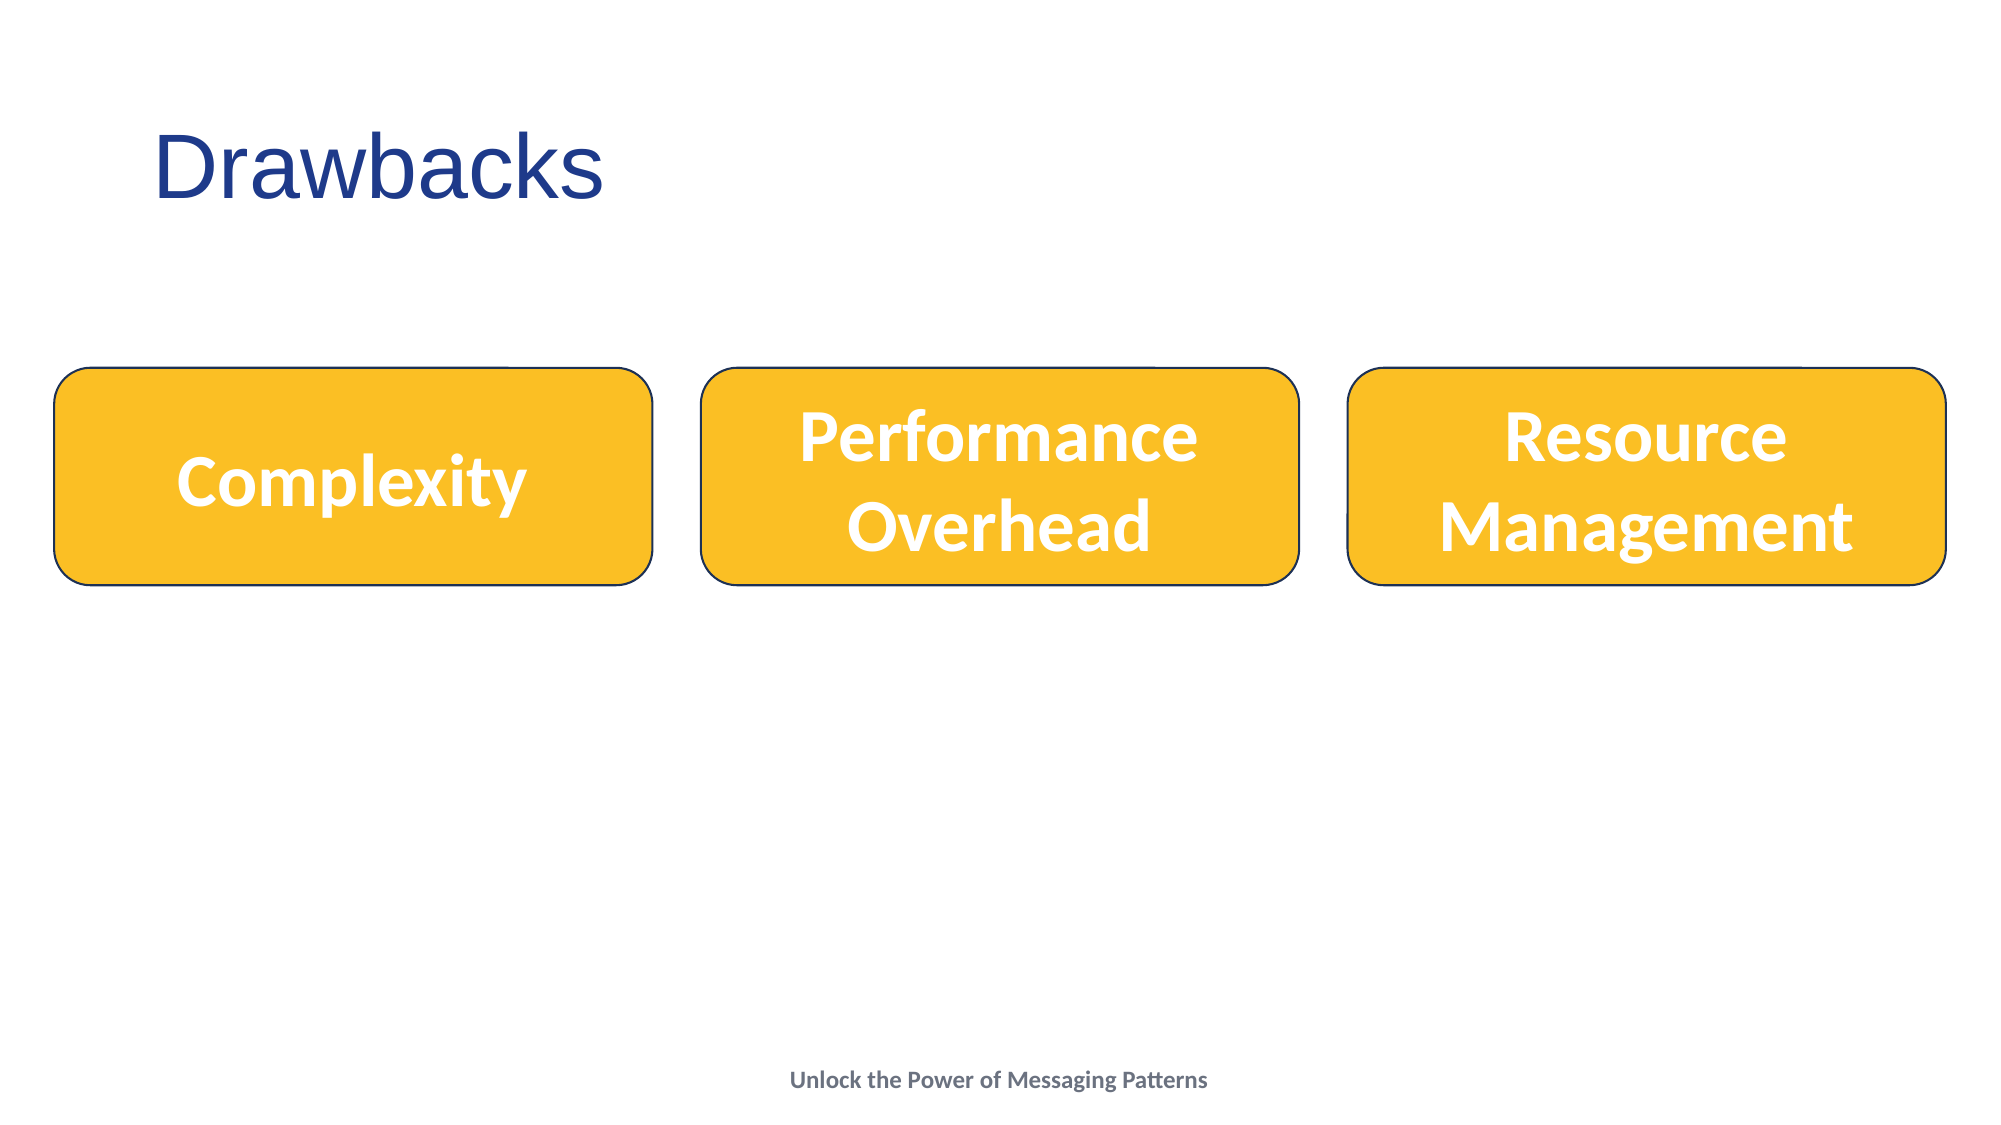

# Drawbacks
Resource Management
Complexity
Performance Overhead